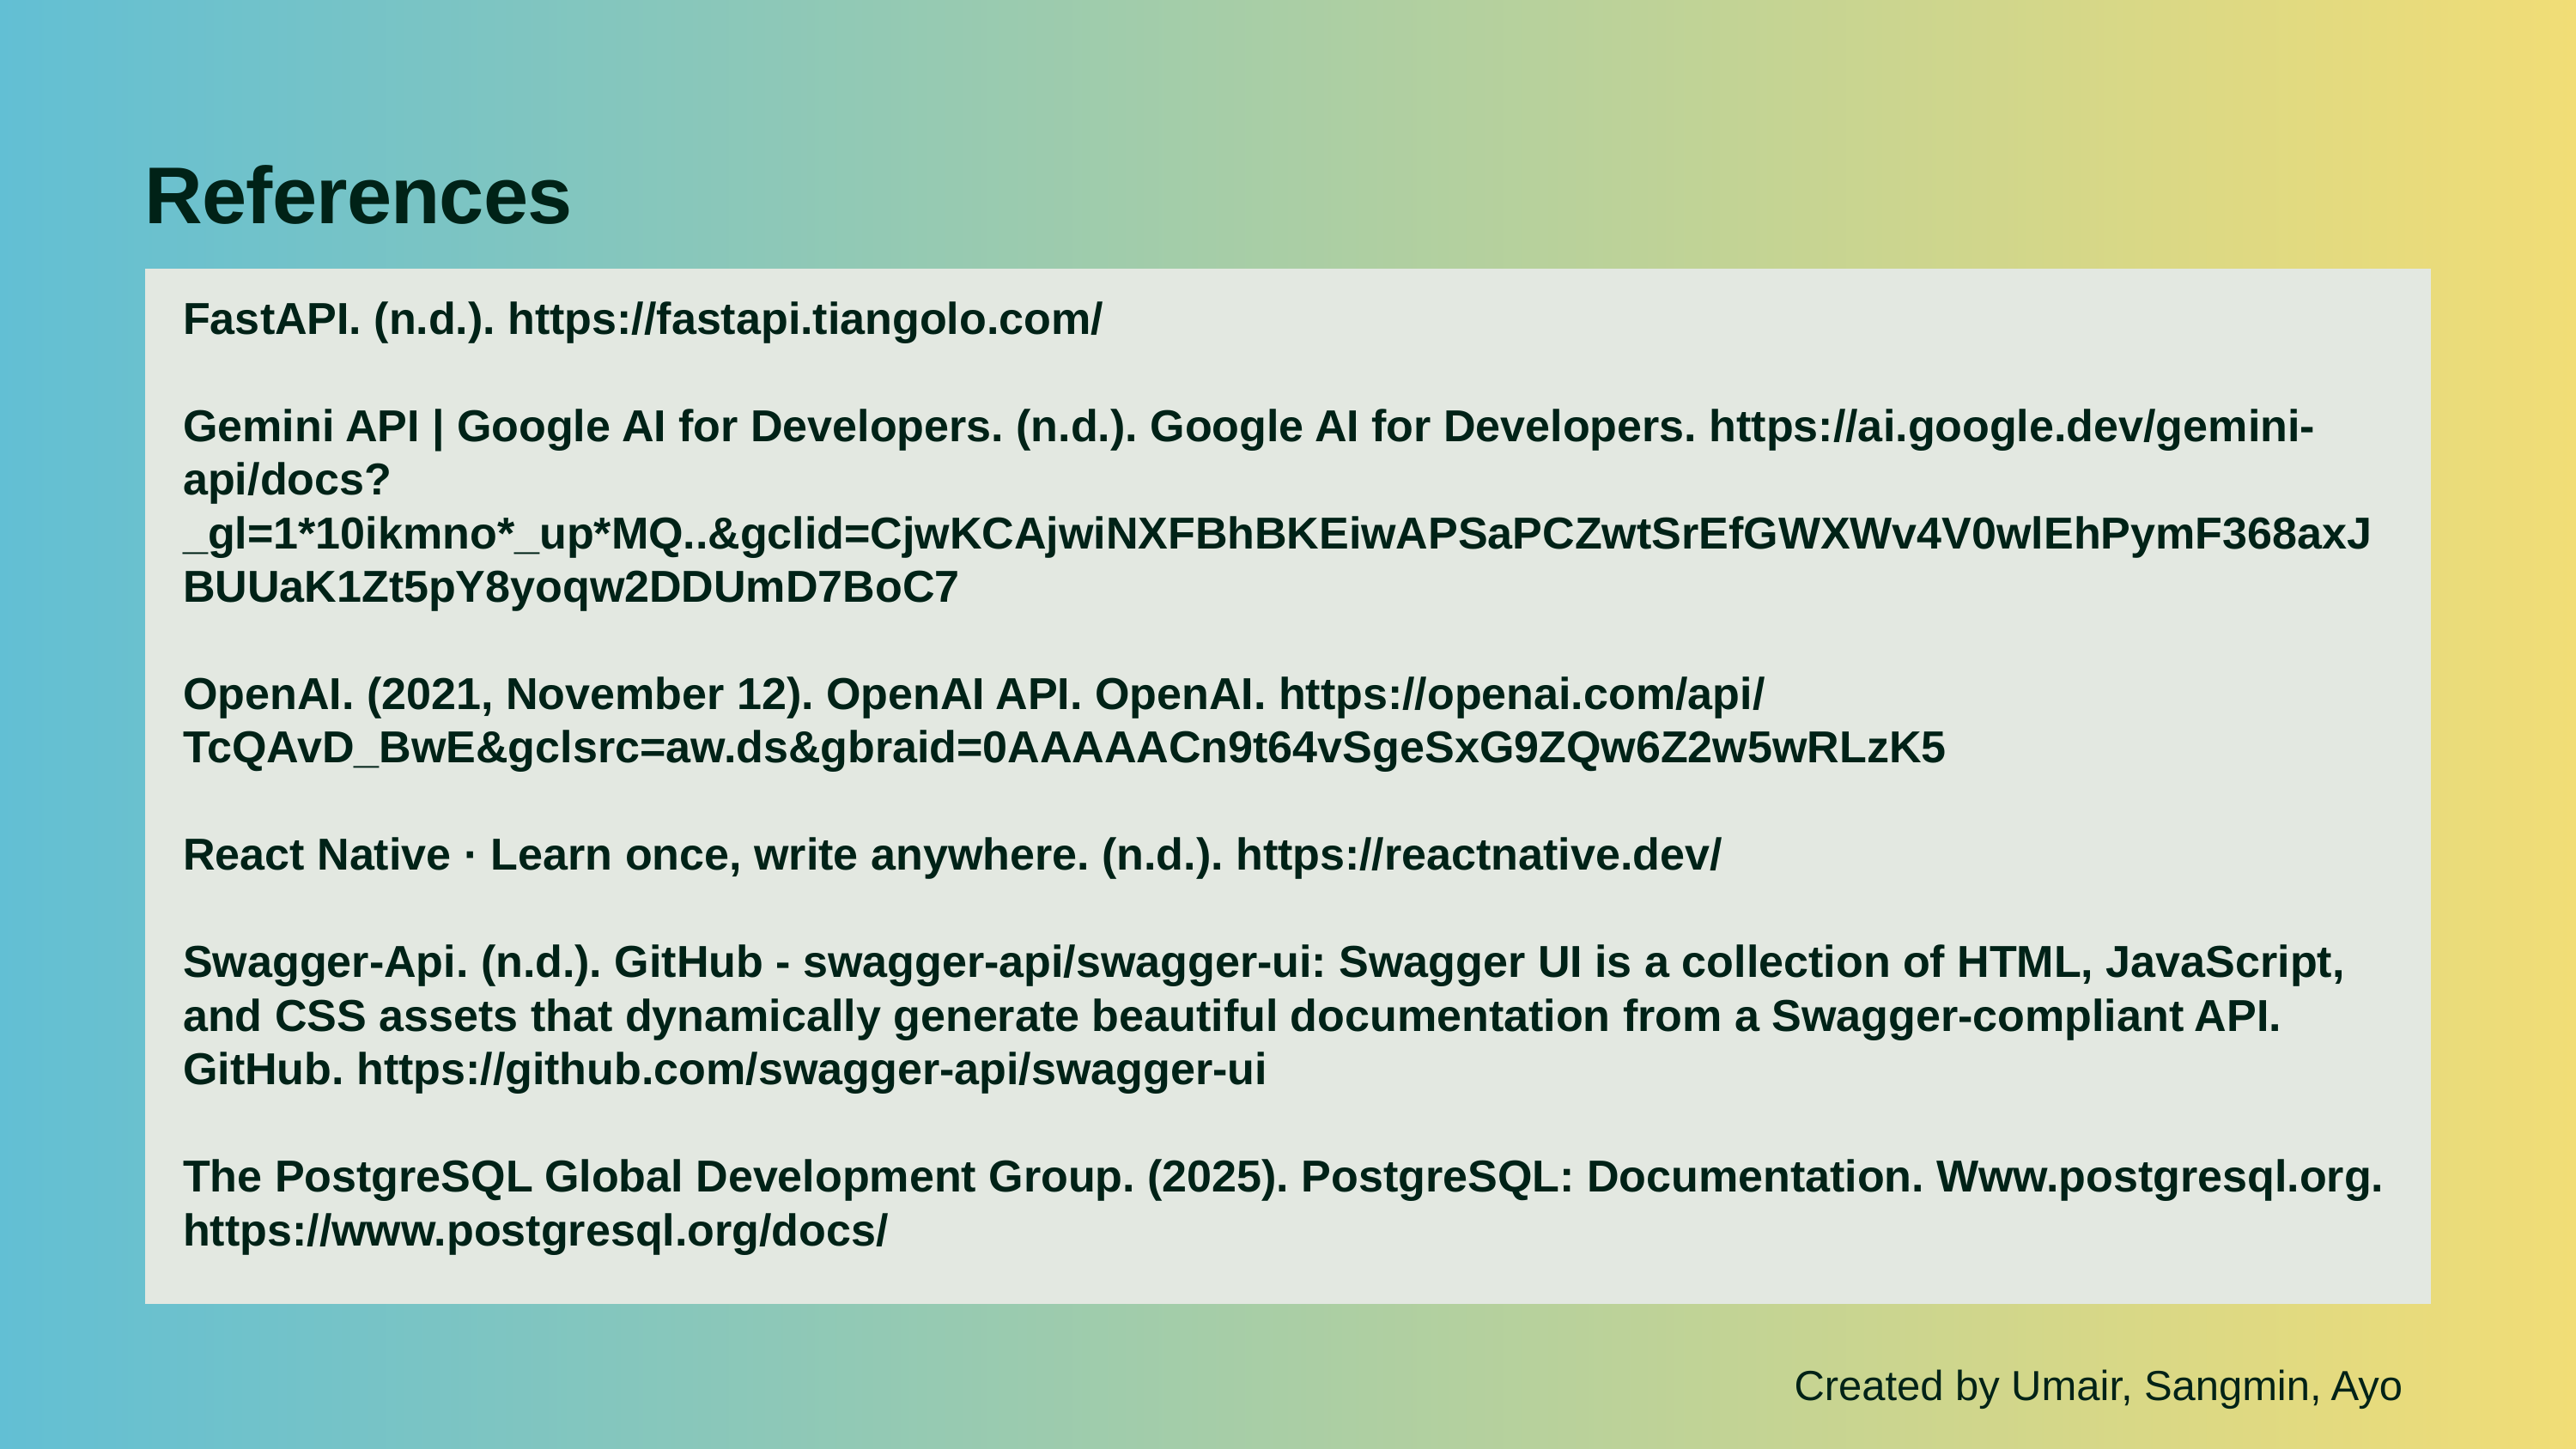

References

FastAPI. (n.d.). https://fastapi.tiangolo.com/

Gemini API | Google AI for Developers. (n.d.). Google AI for Developers. https://ai.google.dev/gemini-api/docs?_gl=1*10ikmno*_up*MQ..&gclid=CjwKCAjwiNXFBhBKEiwAPSaPCZwtSrEfGWXWv4V0wlEhPymF368axJBUUaK1Zt5pY8yoqw2DDUmD7BoC7

OpenAI. (2021, November 12). OpenAI API. OpenAI. https://openai.com/api/
TcQAvD_BwE&gclsrc=aw.ds&gbraid=0AAAAACn9t64vSgeSxG9ZQw6Z2w5wRLzK5

React Native · Learn once, write anywhere. (n.d.). https://reactnative.dev/

Swagger-Api. (n.d.). GitHub - swagger-api/swagger-ui: Swagger UI is a collection of HTML, JavaScript, and CSS assets that dynamically generate beautiful documentation from a Swagger-compliant API. GitHub. https://github.com/swagger-api/swagger-ui

The PostgreSQL Global Development Group. (2025). PostgreSQL: Documentation. Www.postgresql.org. https://www.postgresql.org/docs/
‌
Created by Umair, Sangmin, Ayo